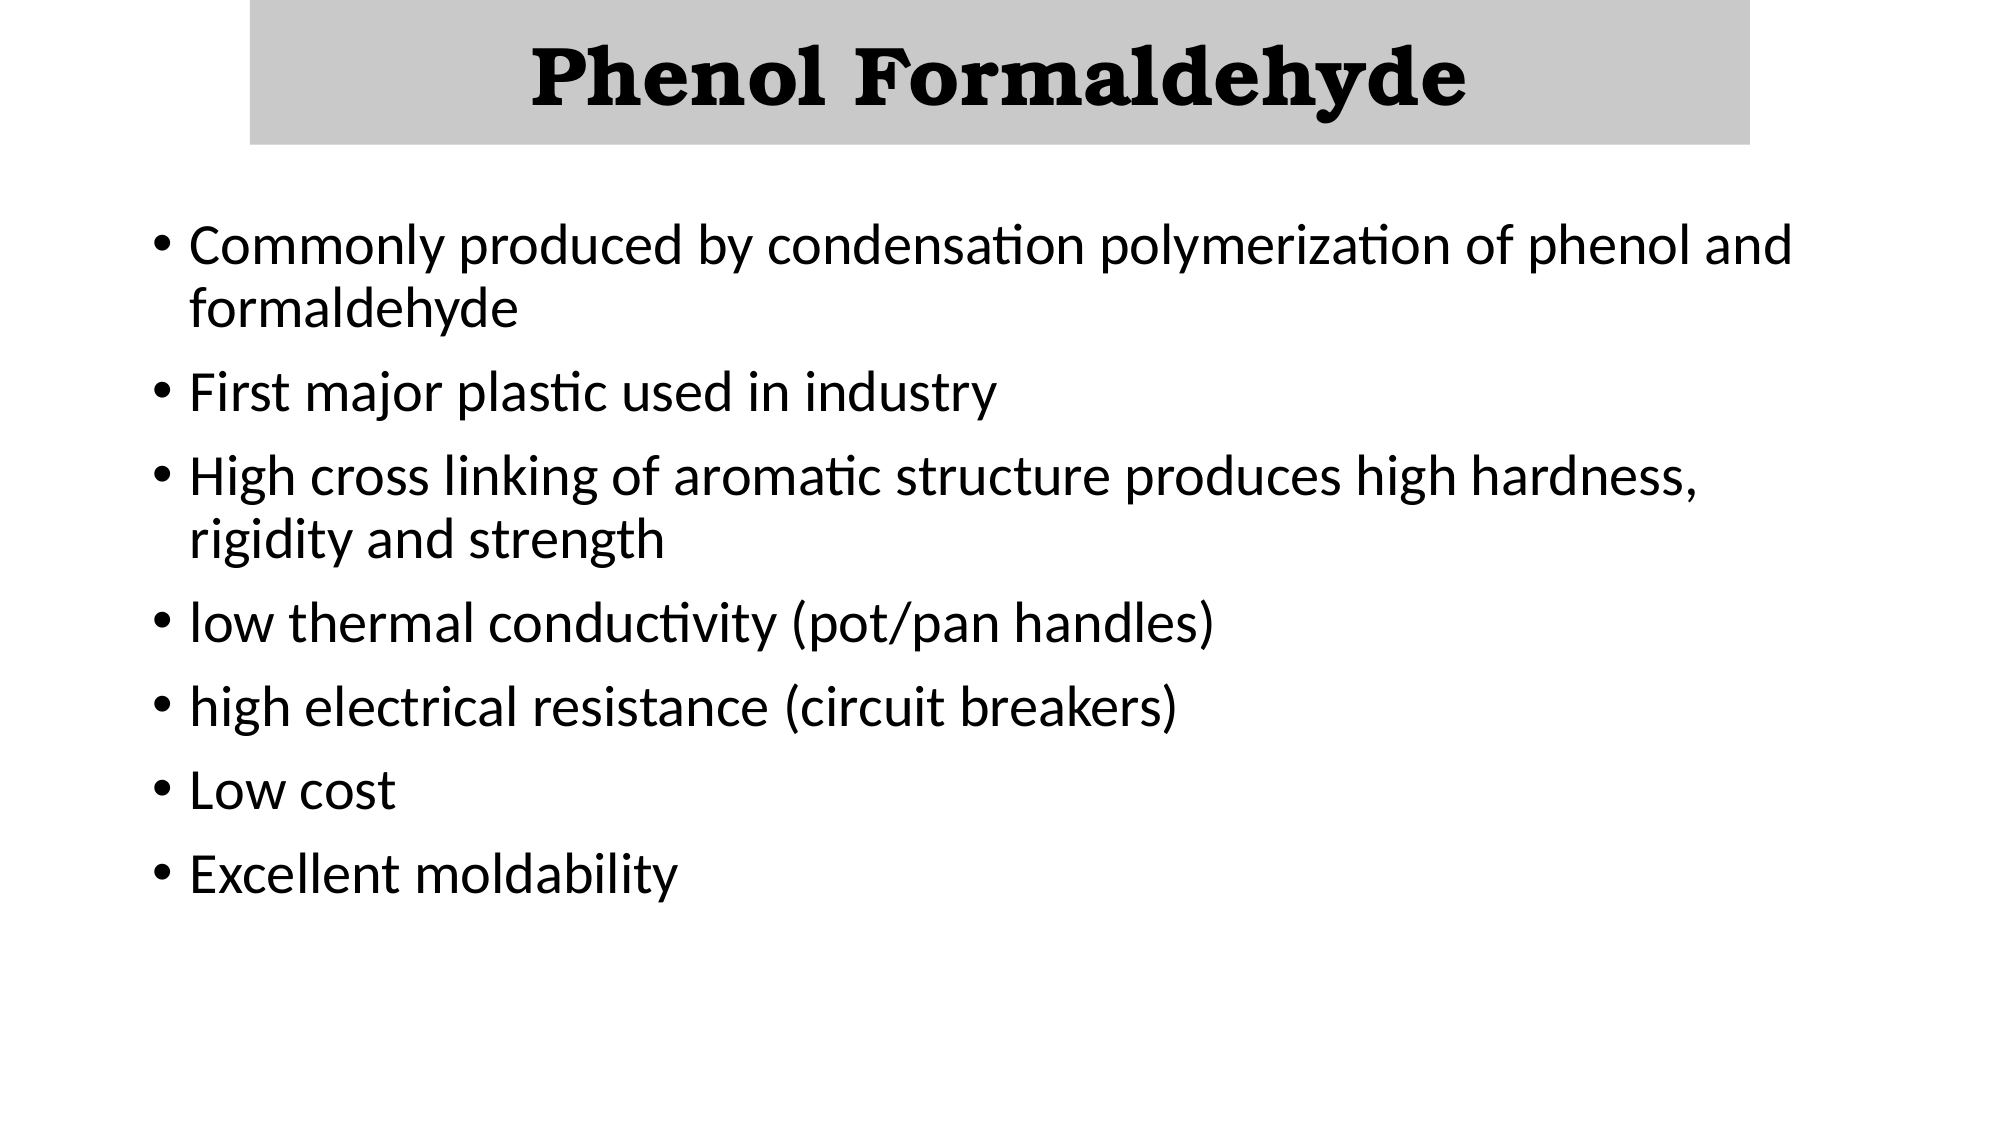

Phenol Formaldehyde
Commonly produced by condensation polymerization of phenol and formaldehyde
First major plastic used in industry
High cross linking of aromatic structure produces high hardness, rigidity and strength
low thermal conductivity (pot/pan handles)
high electrical resistance (circuit breakers)
Low cost
Excellent moldability